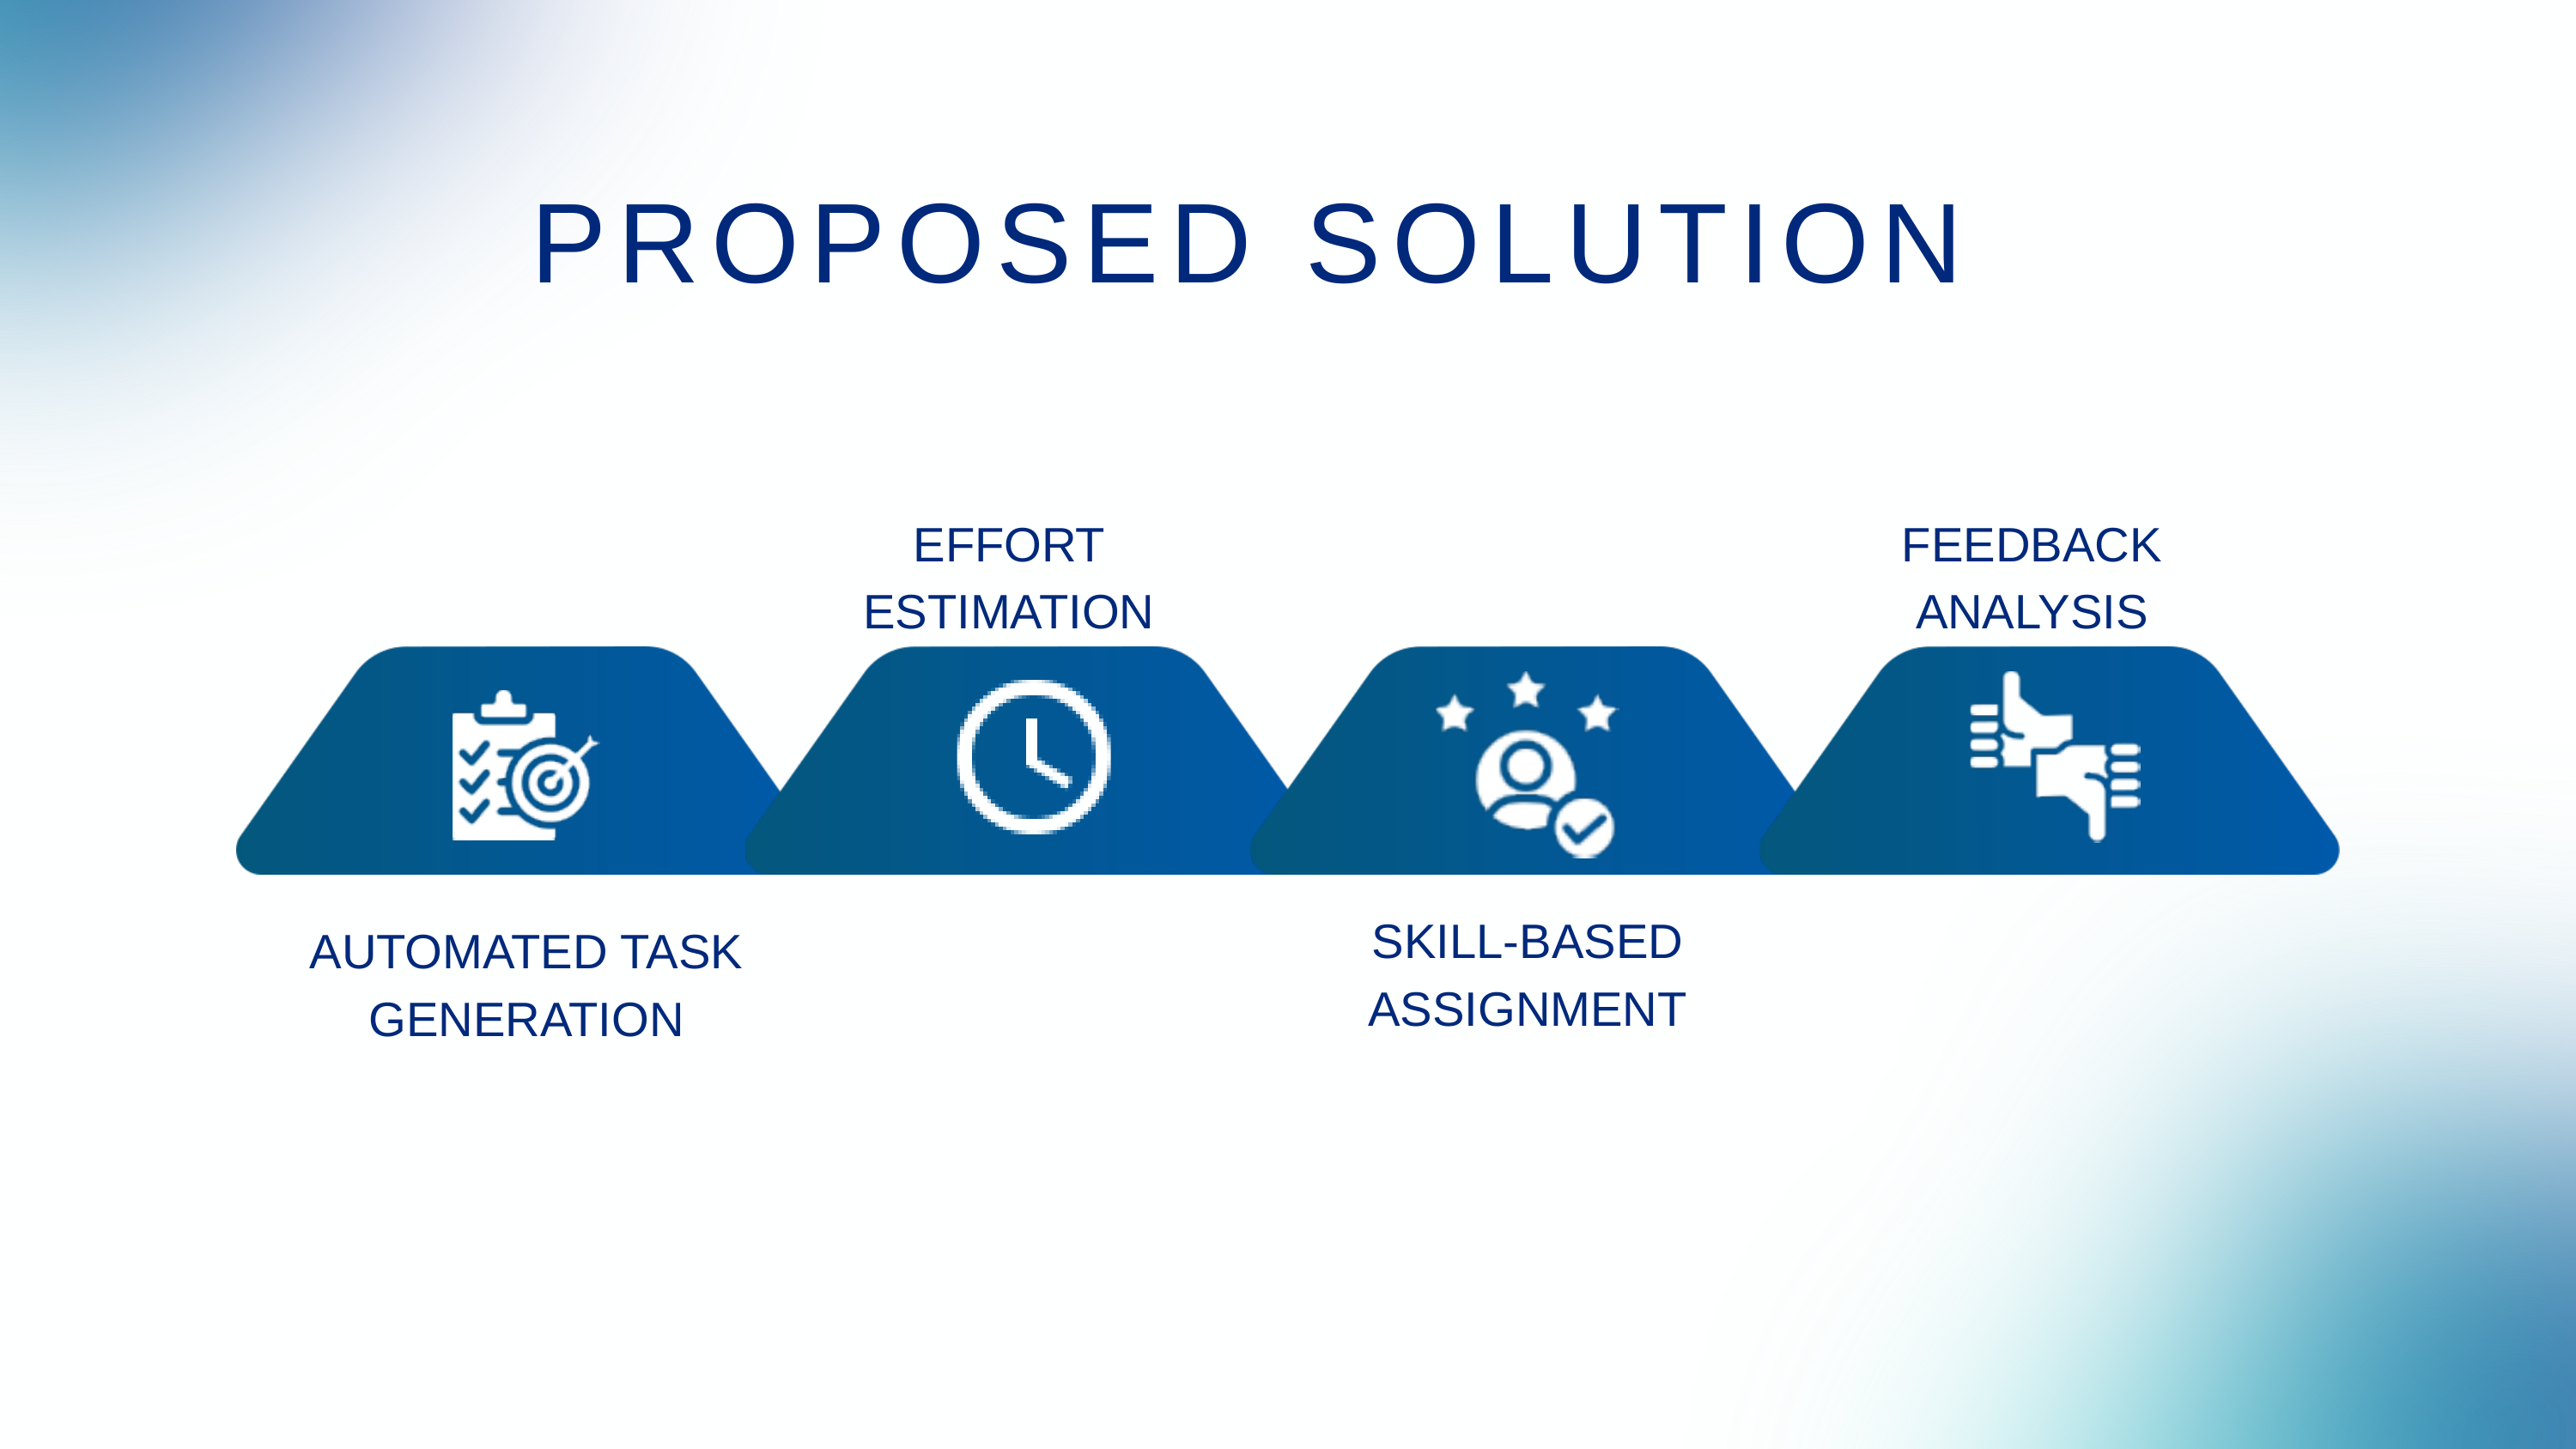

PROPOSED SOLUTION
EFFORT ESTIMATION
FEEDBACK ANALYSIS

SKILL-BASED ASSIGNMENT
AUTOMATED TASK GENERATION